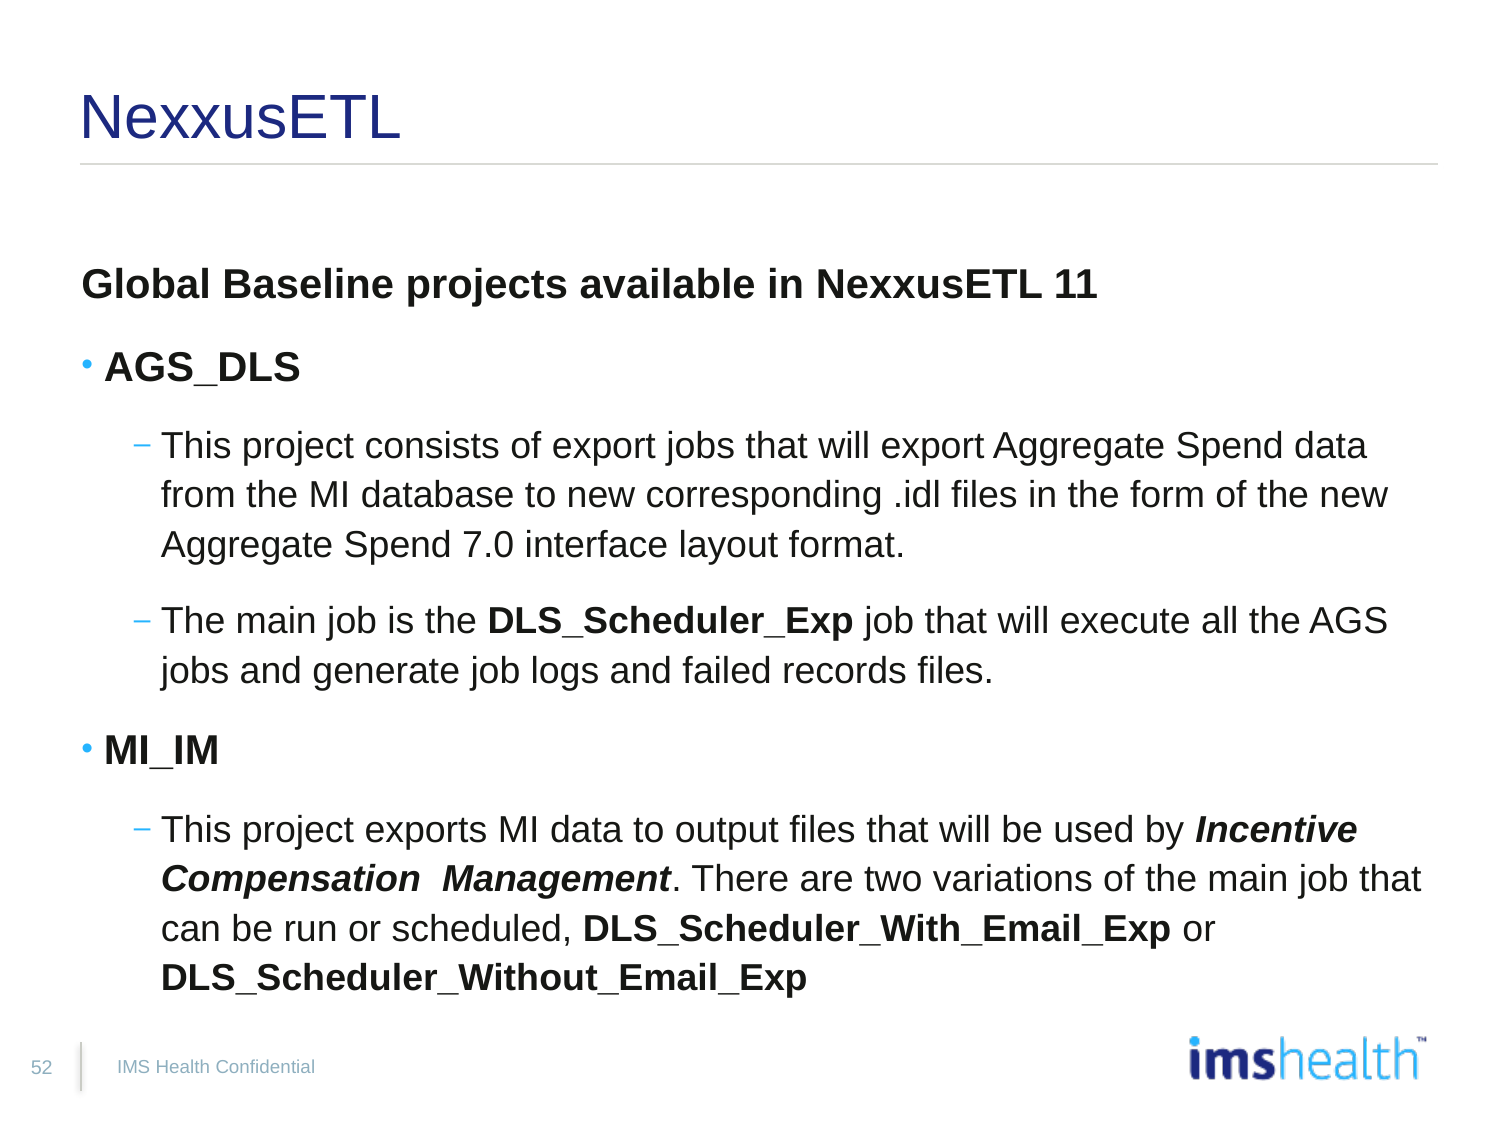

# NexxusETL
Global Baseline projects available in NexxusETL 11
AGS_DLS
This project consists of export jobs that will export Aggregate Spend data from the MI database to new corresponding .idl files in the form of the new Aggregate Spend 7.0 interface layout format.
The main job is the DLS_Scheduler_Exp job that will execute all the AGS jobs and generate job logs and failed records files.
MI_IM
This project exports MI data to output files that will be used by Incentive  Compensation  Management. There are two variations of the main job that can be run or scheduled, DLS_Scheduler_With_Email_Exp or DLS_Scheduler_Without_Email_Exp

IMS Health Confidential